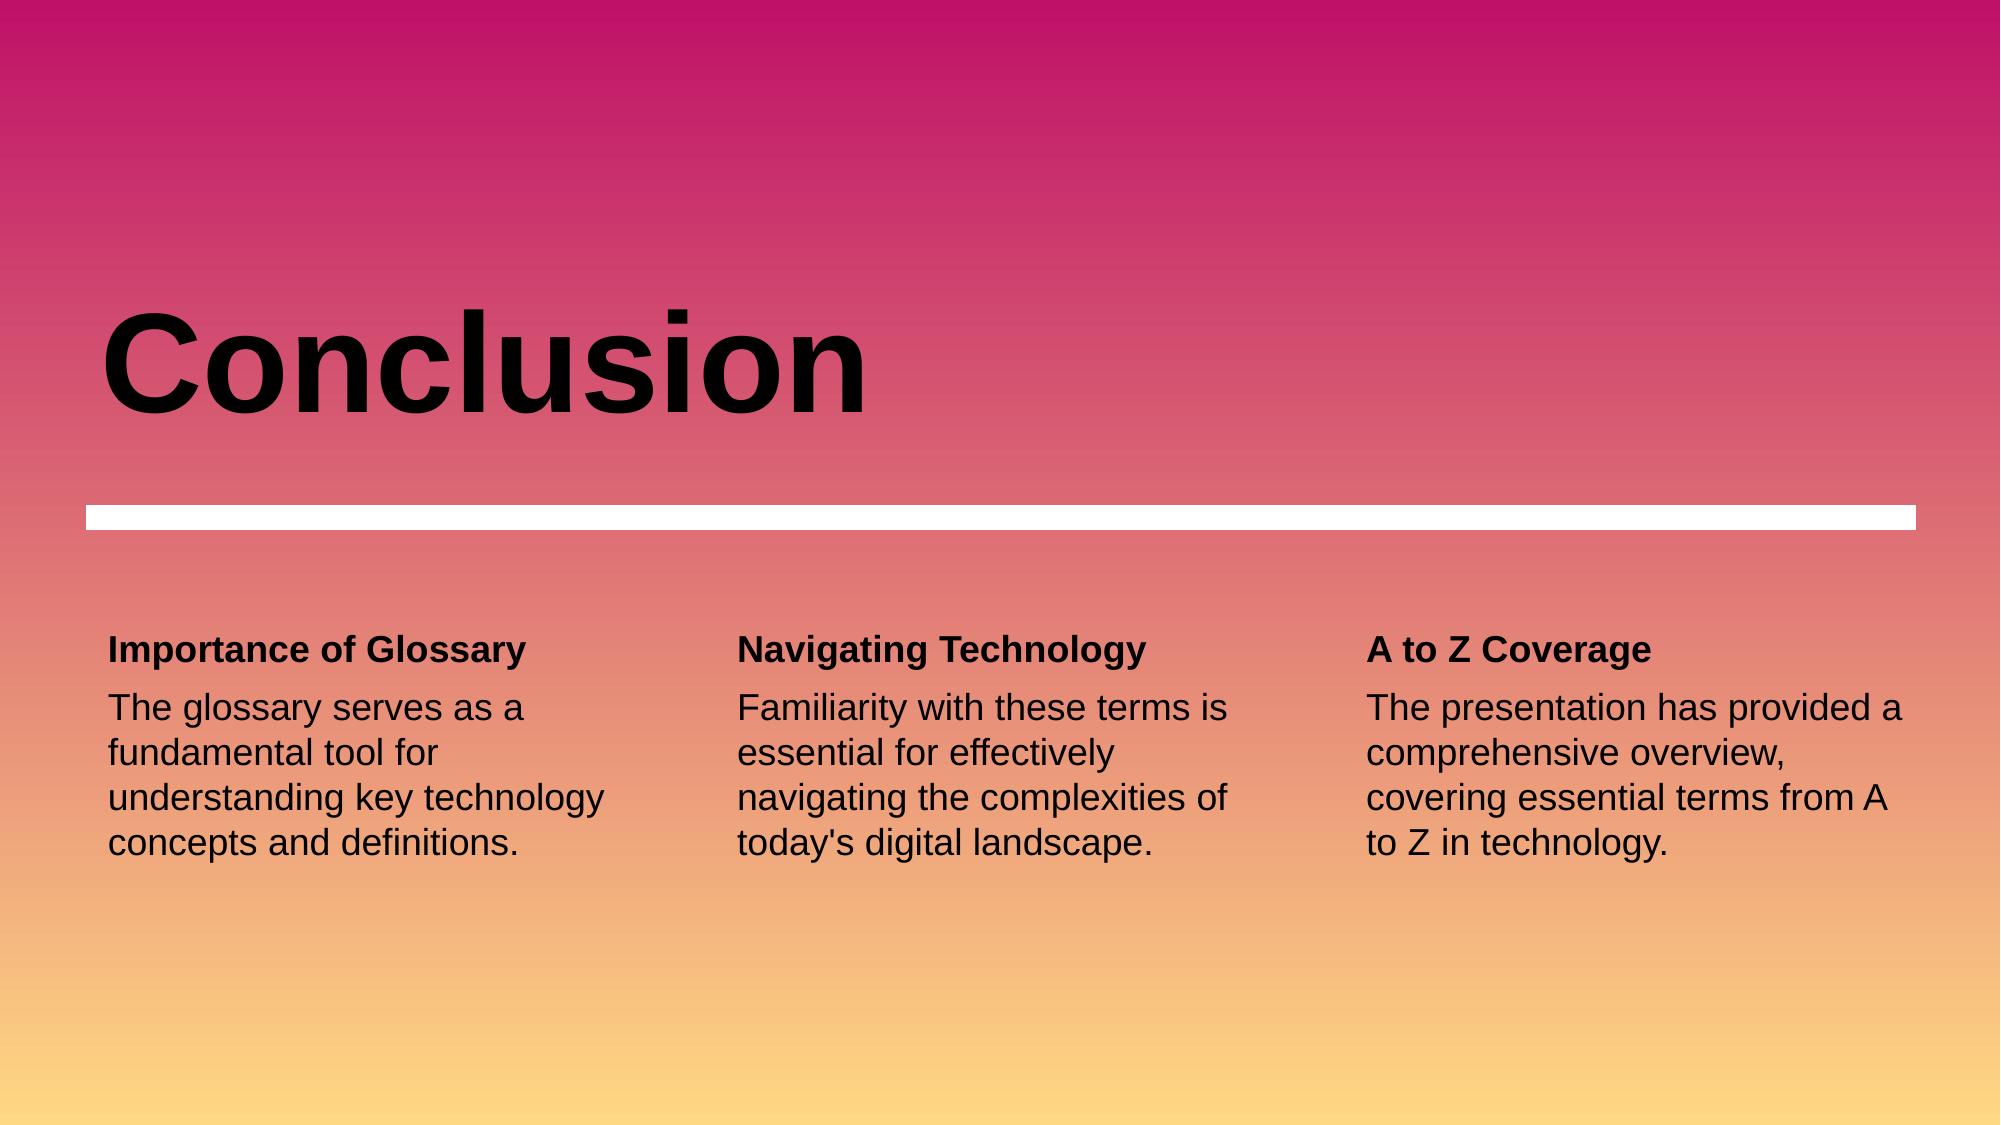

# Conclusion

Importance of Glossary
The glossary serves as a fundamental tool for understanding key technology concepts and definitions.
Navigating Technology
Familiarity with these terms is essential for effectively navigating the complexities of today's digital landscape.
A to Z Coverage
The presentation has provided a comprehensive overview, covering essential terms from A to Z in technology.